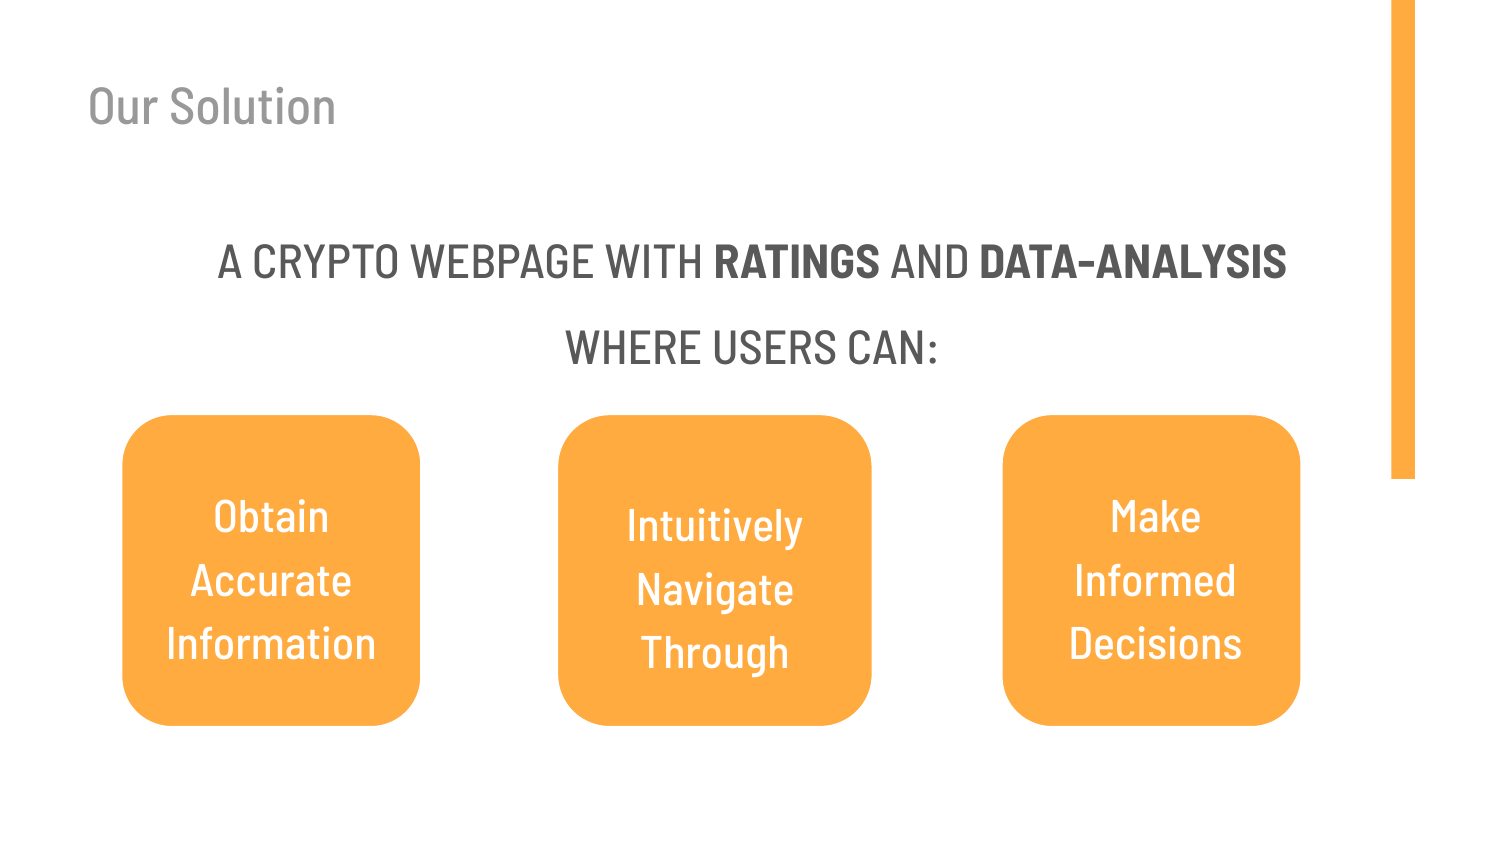

Our Solution
A CRYPTO WEBPAGE WITH RATINGS AND DATA-ANALYSIS WHERE USERS CAN:

Obtain Accurate Information
Make Informed Decisions
Intuitively Navigate Through